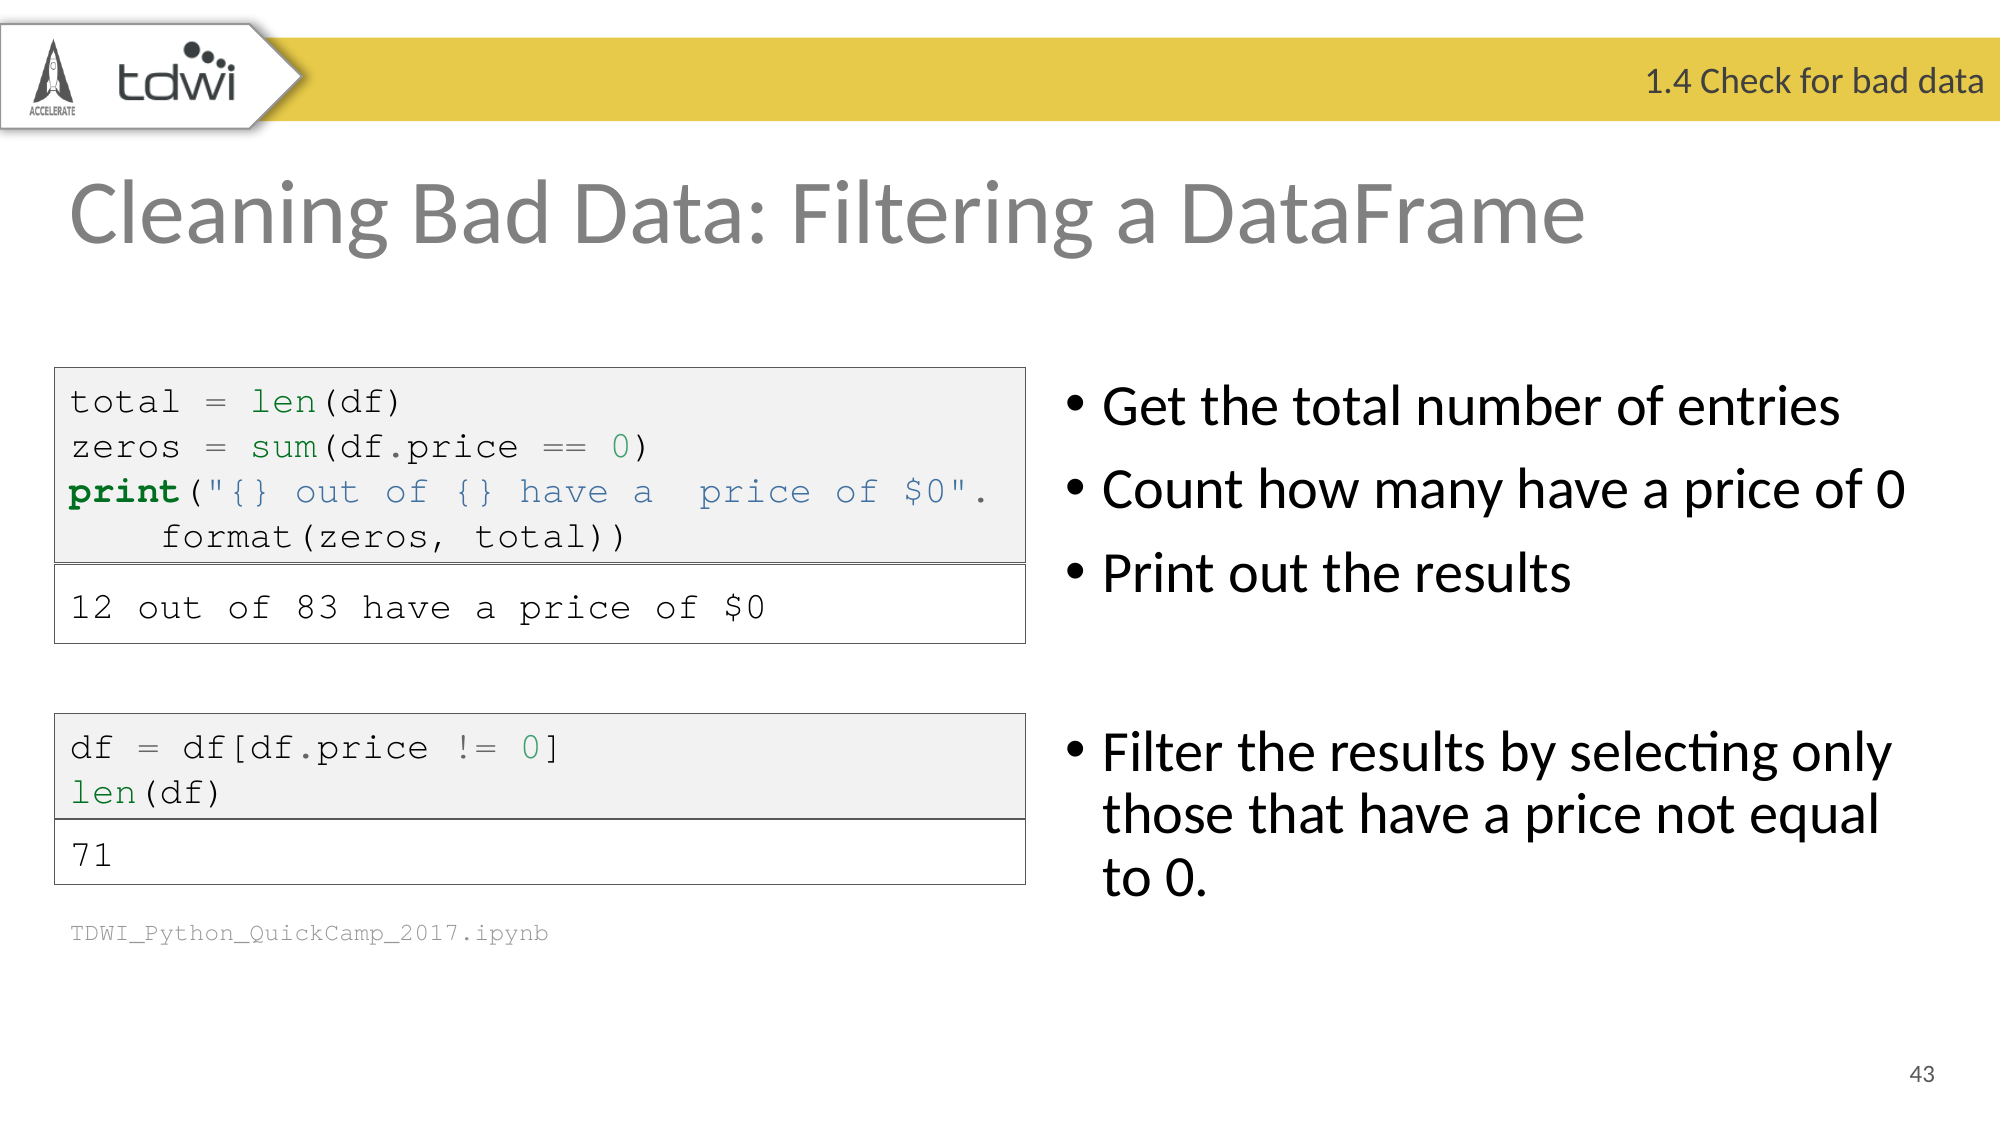

1.4 Check for bad data
# Cleaning Bad Data: Filtering a DataFrame
total = len(df)
zeros = sum(df.price == 0)
print("{} out of {} have a  price of $0".
    format(zeros, total))
12 out of 83 have a price of $0
Get the total number of entries
Count how many have a price of 0
Print out the results
df = df[df.price != 0]
len(df)
71
Filter the results by selecting only those that have a price not equal to 0.
TDWI_Python_QuickCamp_2017.ipynb
43